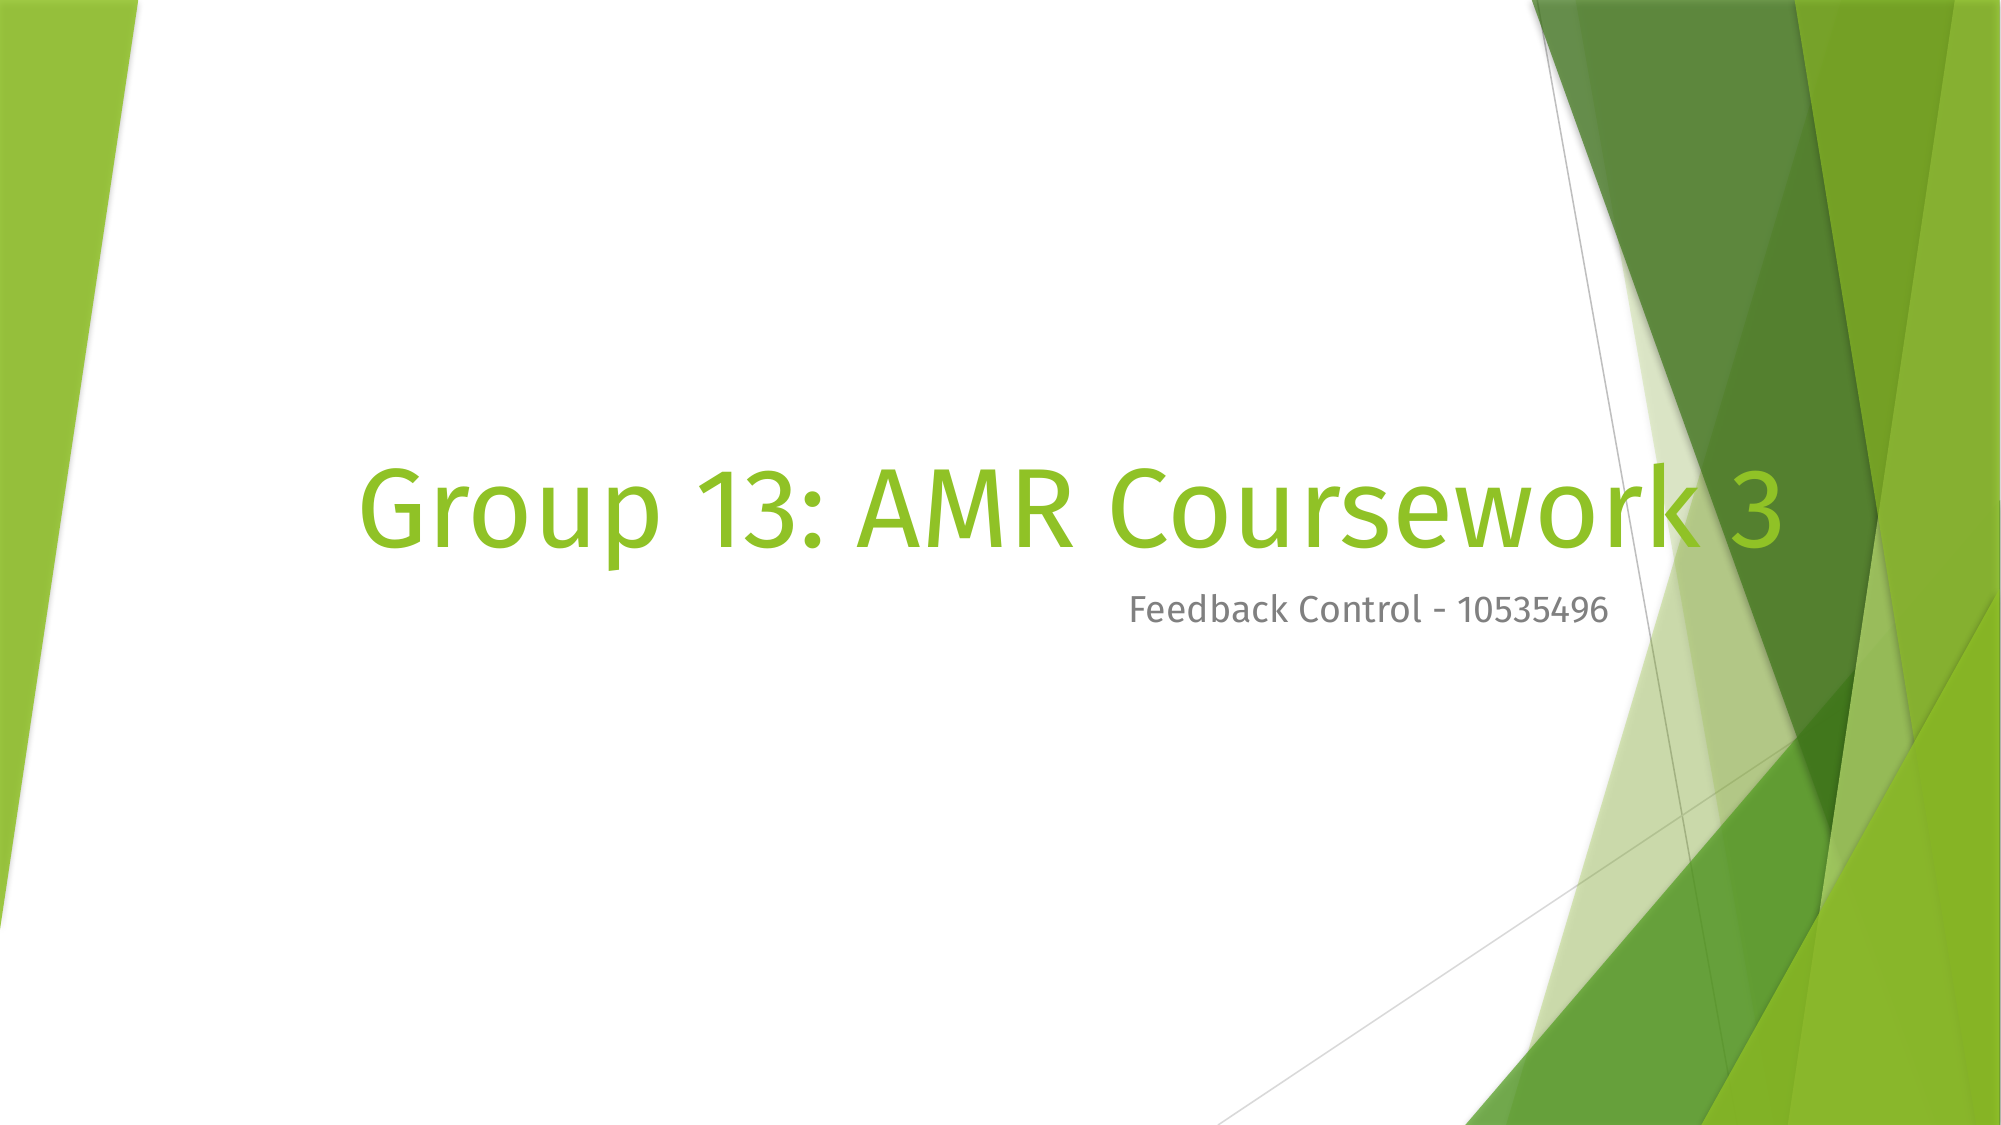

# Group 13: AMR Coursework 3
Feedback Control - 10535496